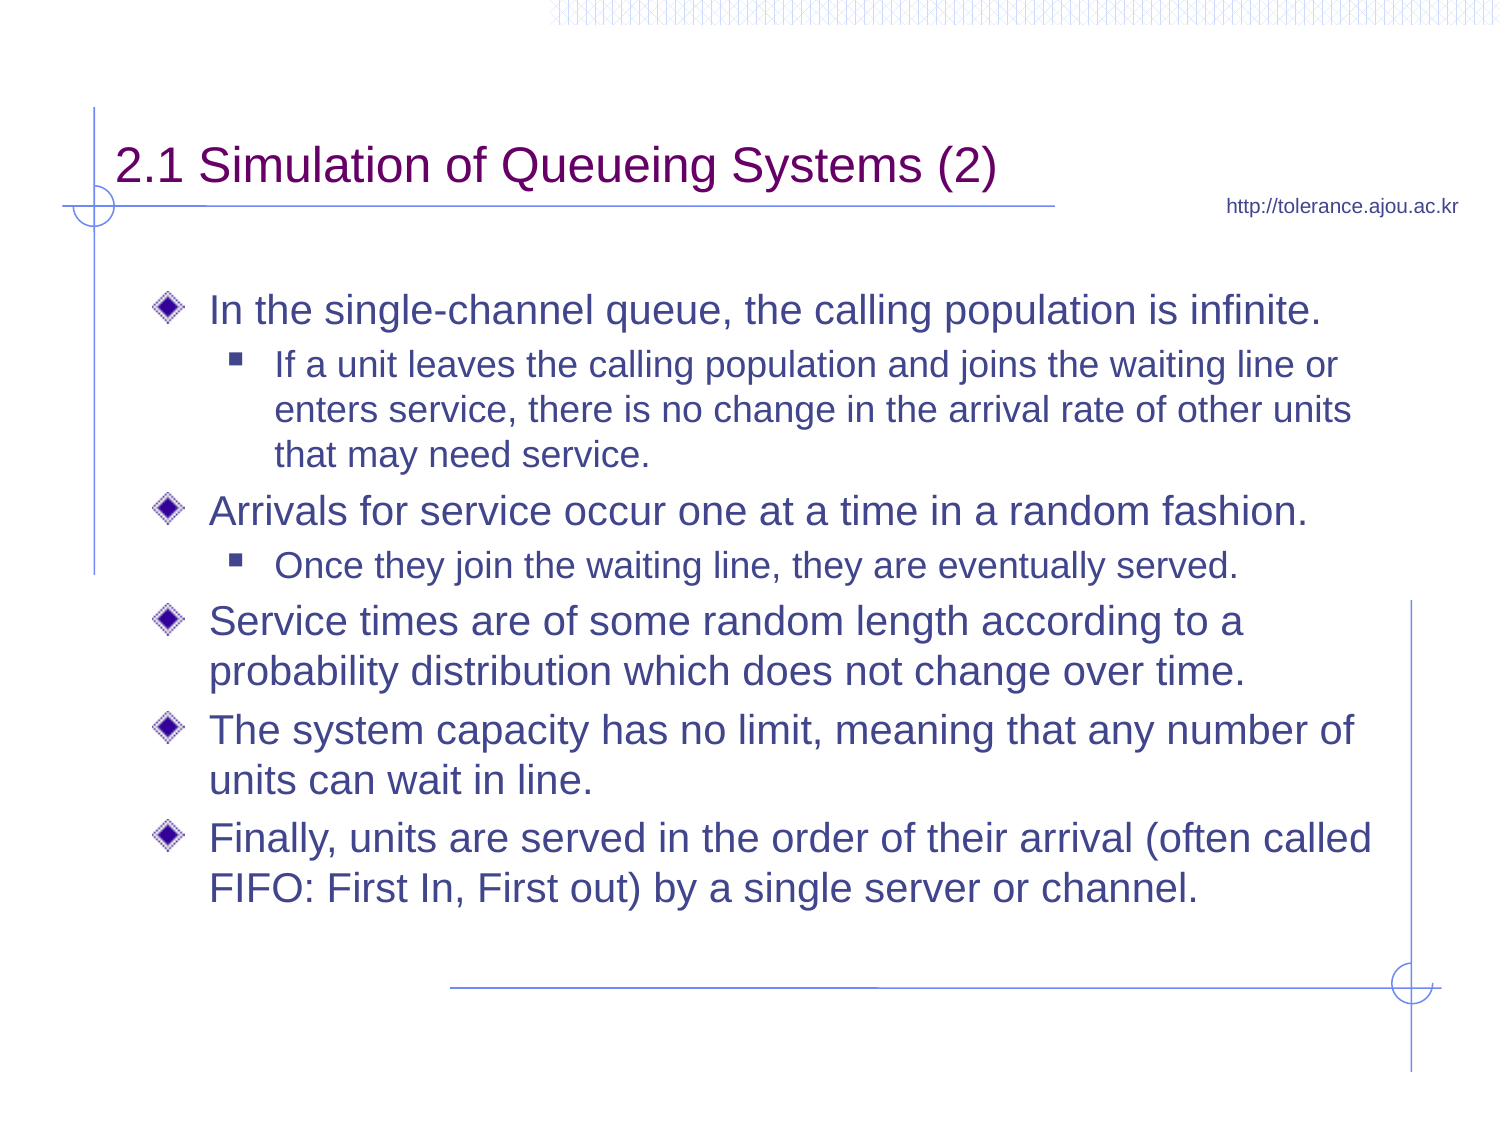

# 2.1 Simulation of Queueing Systems (2)
In the single-channel queue, the calling population is infinite.
If a unit leaves the calling population and joins the waiting line or enters service, there is no change in the arrival rate of other units that may need service.
Arrivals for service occur one at a time in a random fashion.
Once they join the waiting line, they are eventually served.
Service times are of some random length according to a probability distribution which does not change over time.
The system capacity has no limit, meaning that any number of units can wait in line.
Finally, units are served in the order of their arrival (often called FIFO: First In, First out) by a single server or channel.